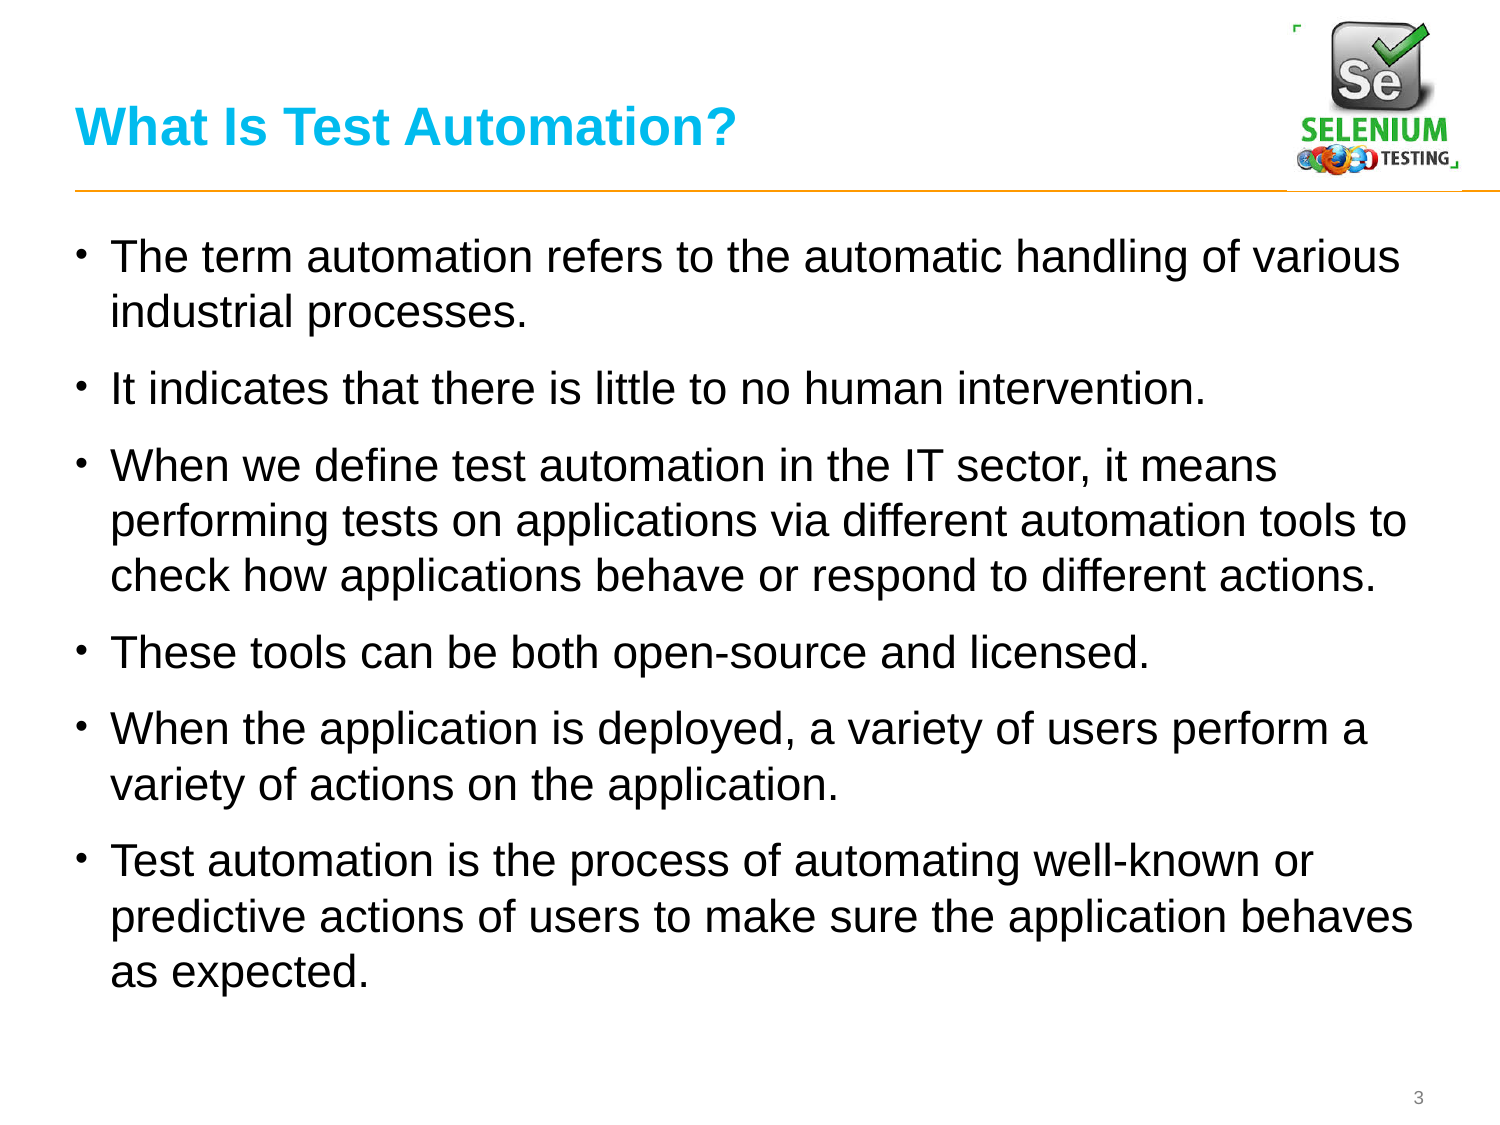

# What Is Test Automation?
The term automation refers to the automatic handling of various industrial processes.
It indicates that there is little to no human intervention.
When we define test automation in the IT sector, it means performing tests on applications via different automation tools to check how applications behave or respond to different actions.
These tools can be both open-source and licensed.
When the application is deployed, a variety of users perform a variety of actions on the application.
Test automation is the process of automating well-known or predictive actions of users to make sure the application behaves as expected.